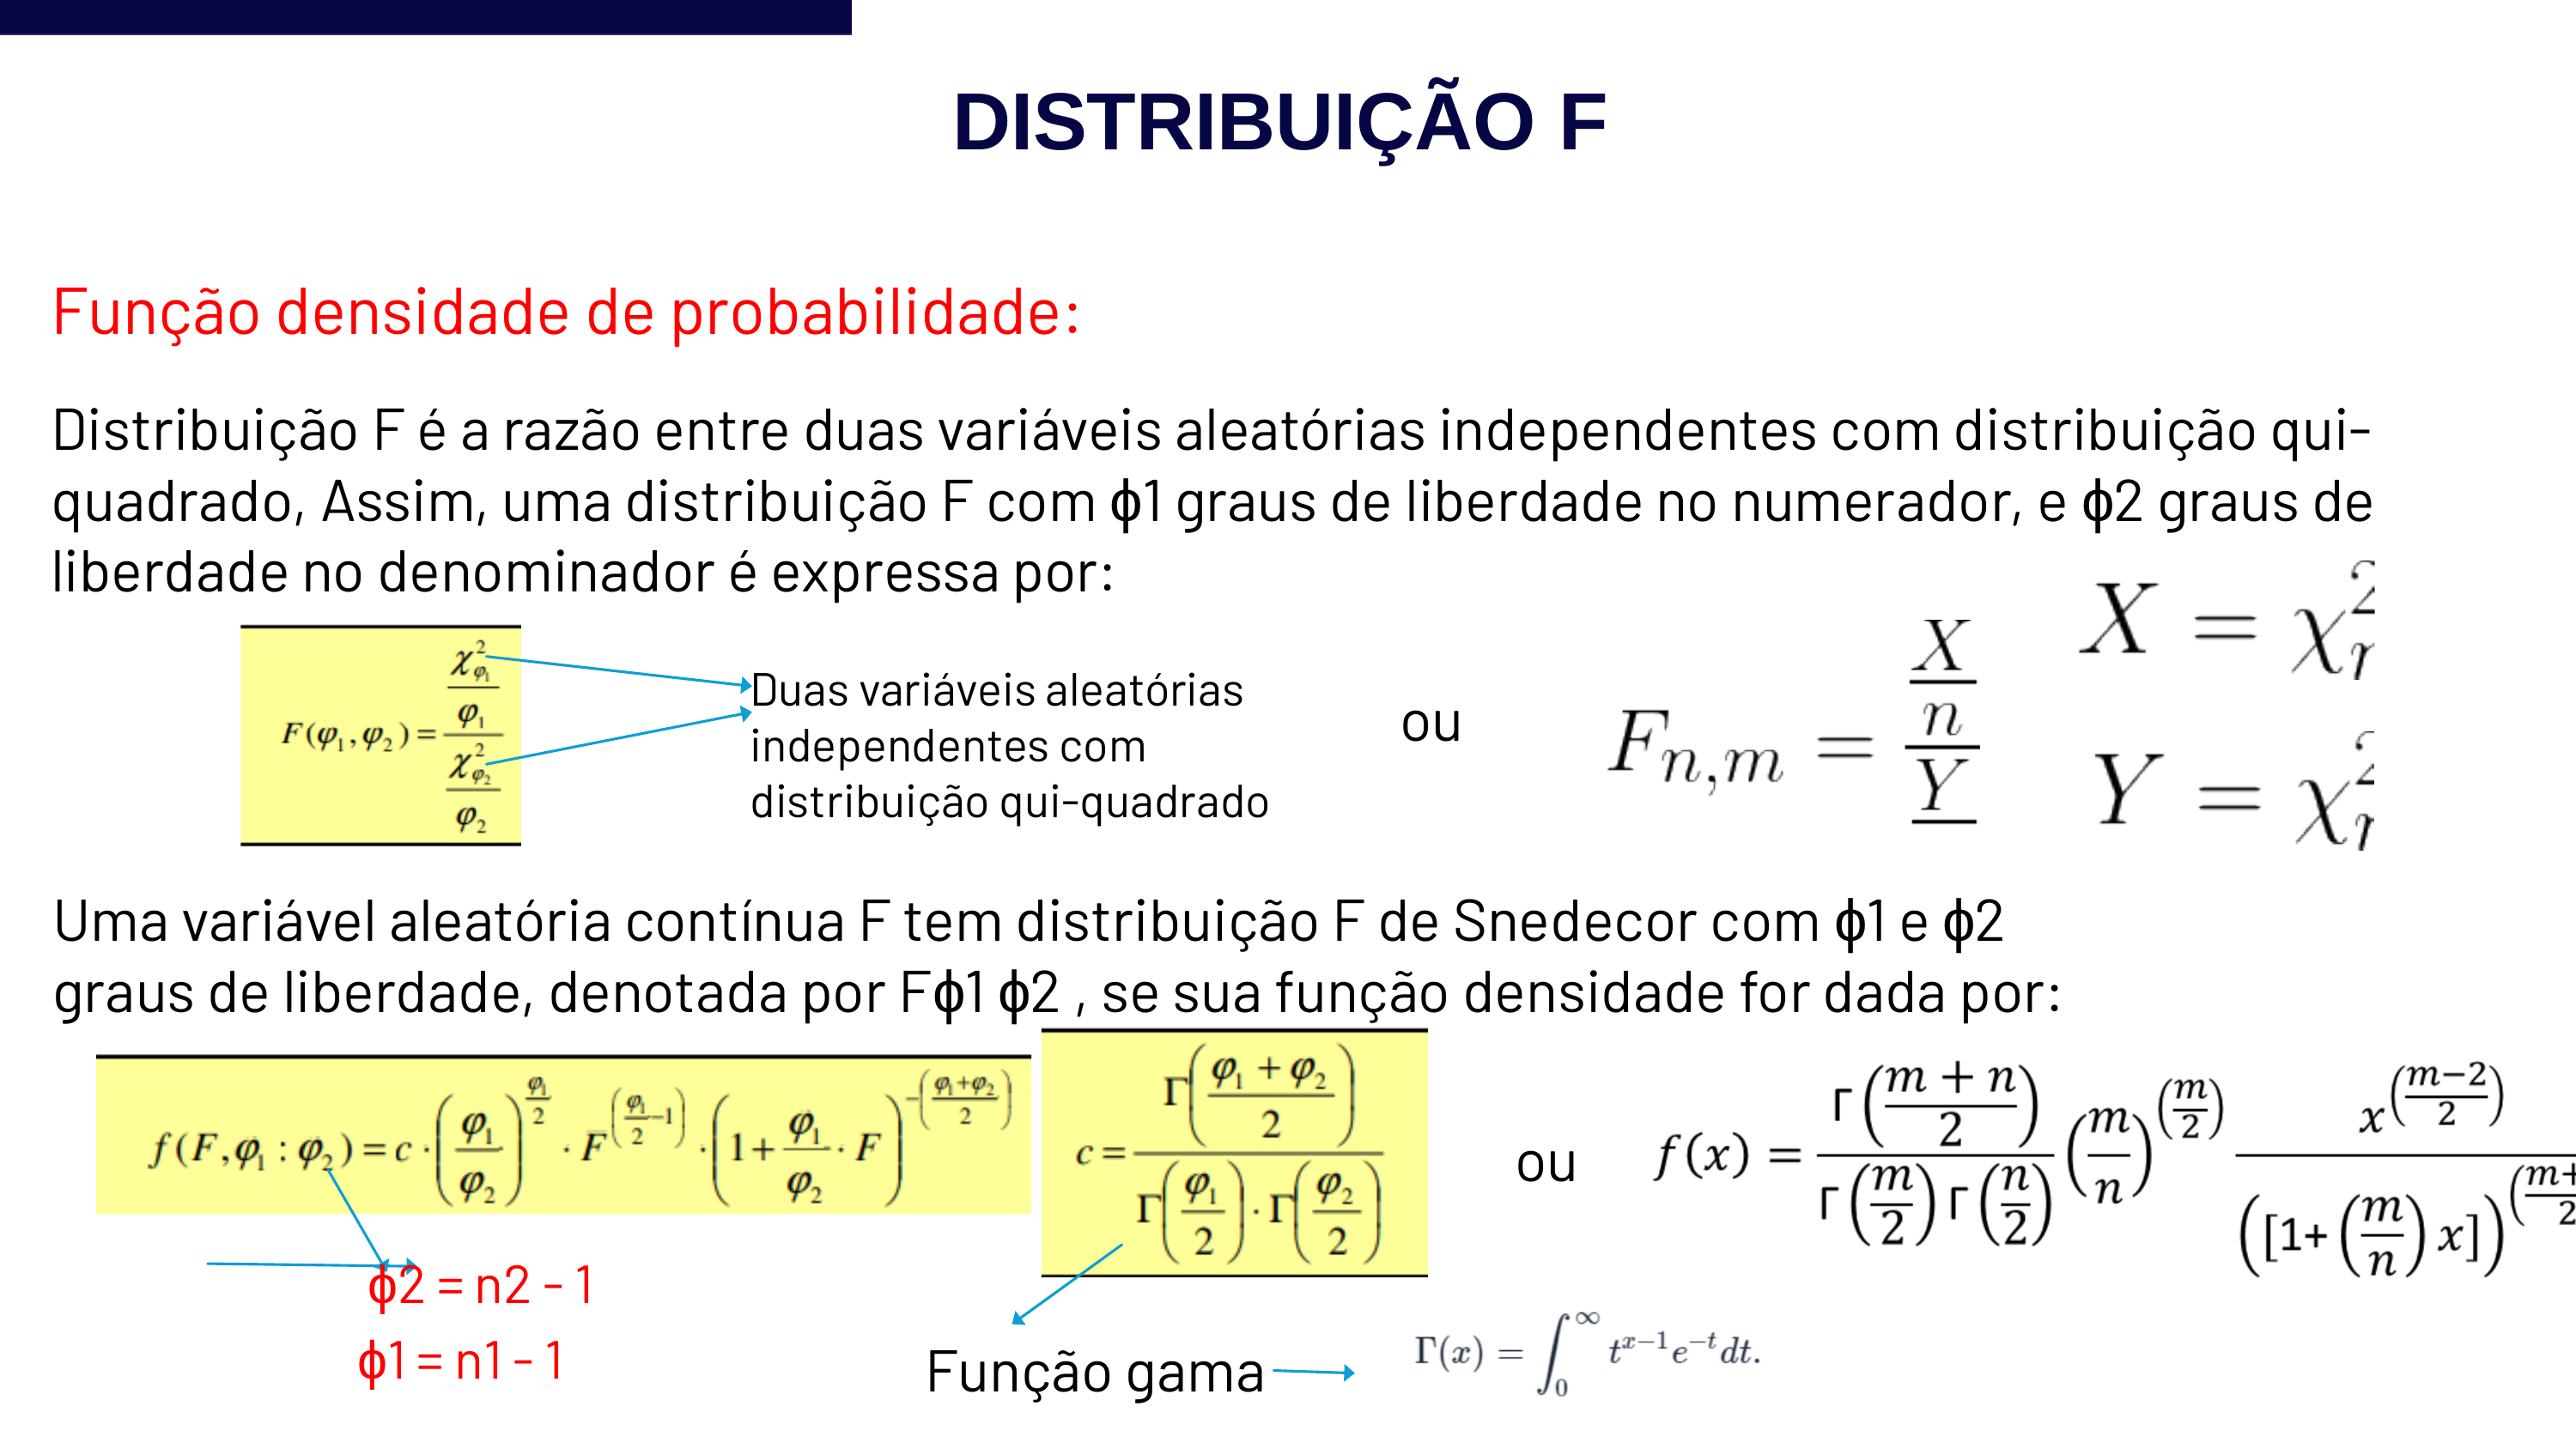

DISTRIBUIÇÃO F
Função densidade de probabilidade:
Distribuição F é a razão entre duas variáveis aleatórias independentes com distribuição qui-quadrado, Assim, uma distribuição F com ϕ1 graus de liberdade no numerador, e ϕ2 graus de liberdade no denominador é expressa por:

Duas variáveis aleatórias independentes com distribuição qui-quadrado

ou

Uma variável aleatória contínua F tem distribuição F de Snedecor com ϕ1 e ϕ2 graus de liberdade, denotada por Fϕ1 ϕ2 , se sua função densidade for dada por:

ou

ϕ2 = n2 - 1

ϕ1 = n1 - 1
Função gama